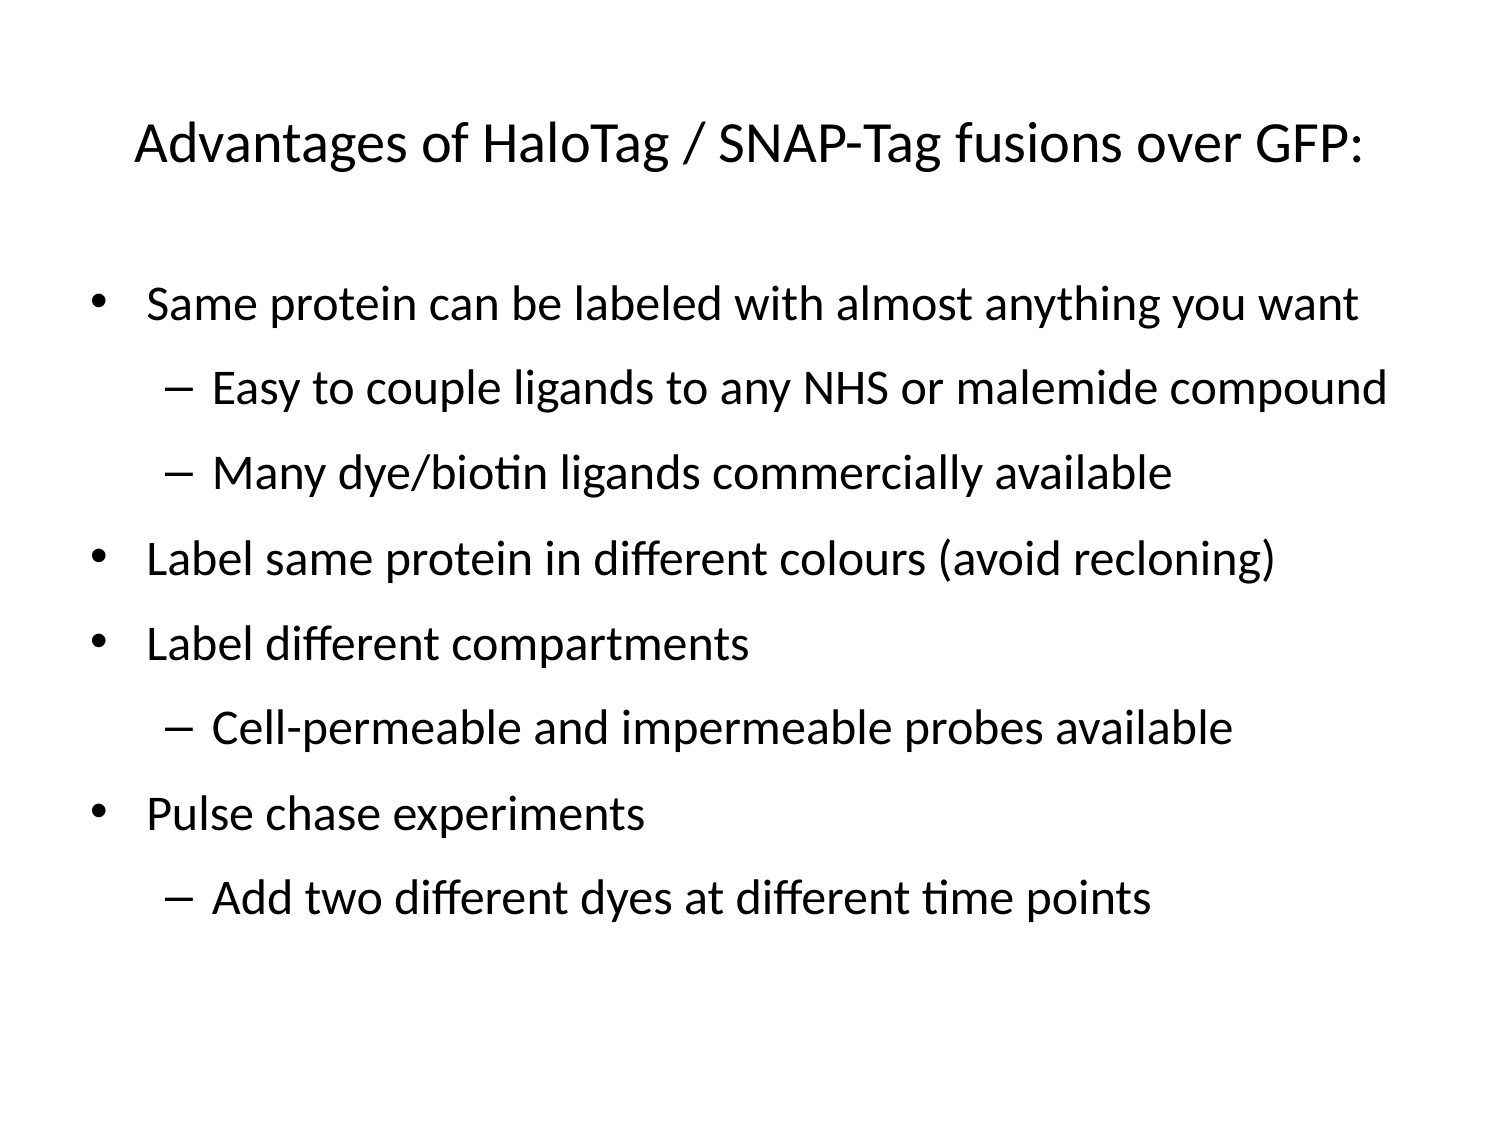

# Advantages of HaloTag / SNAP-Tag fusions over GFP:
Same protein can be labeled with almost anything you want
Easy to couple ligands to any NHS or malemide compound
Many dye/biotin ligands commercially available
Label same protein in different colours (avoid recloning)
Label different compartments
Cell-permeable and impermeable probes available
Pulse chase experiments
Add two different dyes at different time points